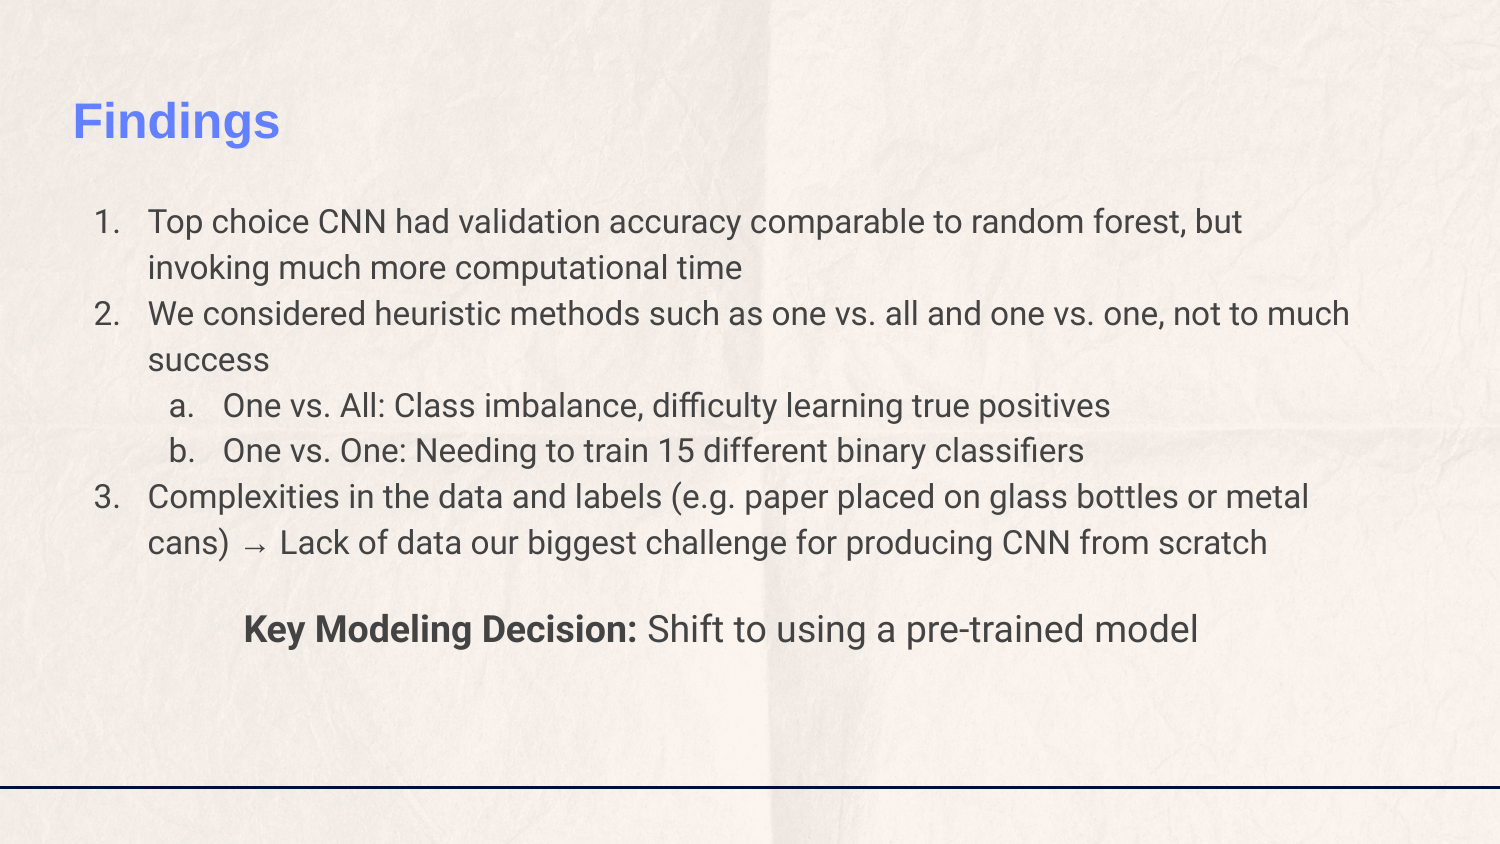

Findings
Top choice CNN had validation accuracy comparable to random forest, but invoking much more computational time
We considered heuristic methods such as one vs. all and one vs. one, not to much success
One vs. All: Class imbalance, difficulty learning true positives
One vs. One: Needing to train 15 different binary classifiers
Complexities in the data and labels (e.g. paper placed on glass bottles or metal cans) → Lack of data our biggest challenge for producing CNN from scratch

Key Modeling Decision: Shift to using a pre-trained model